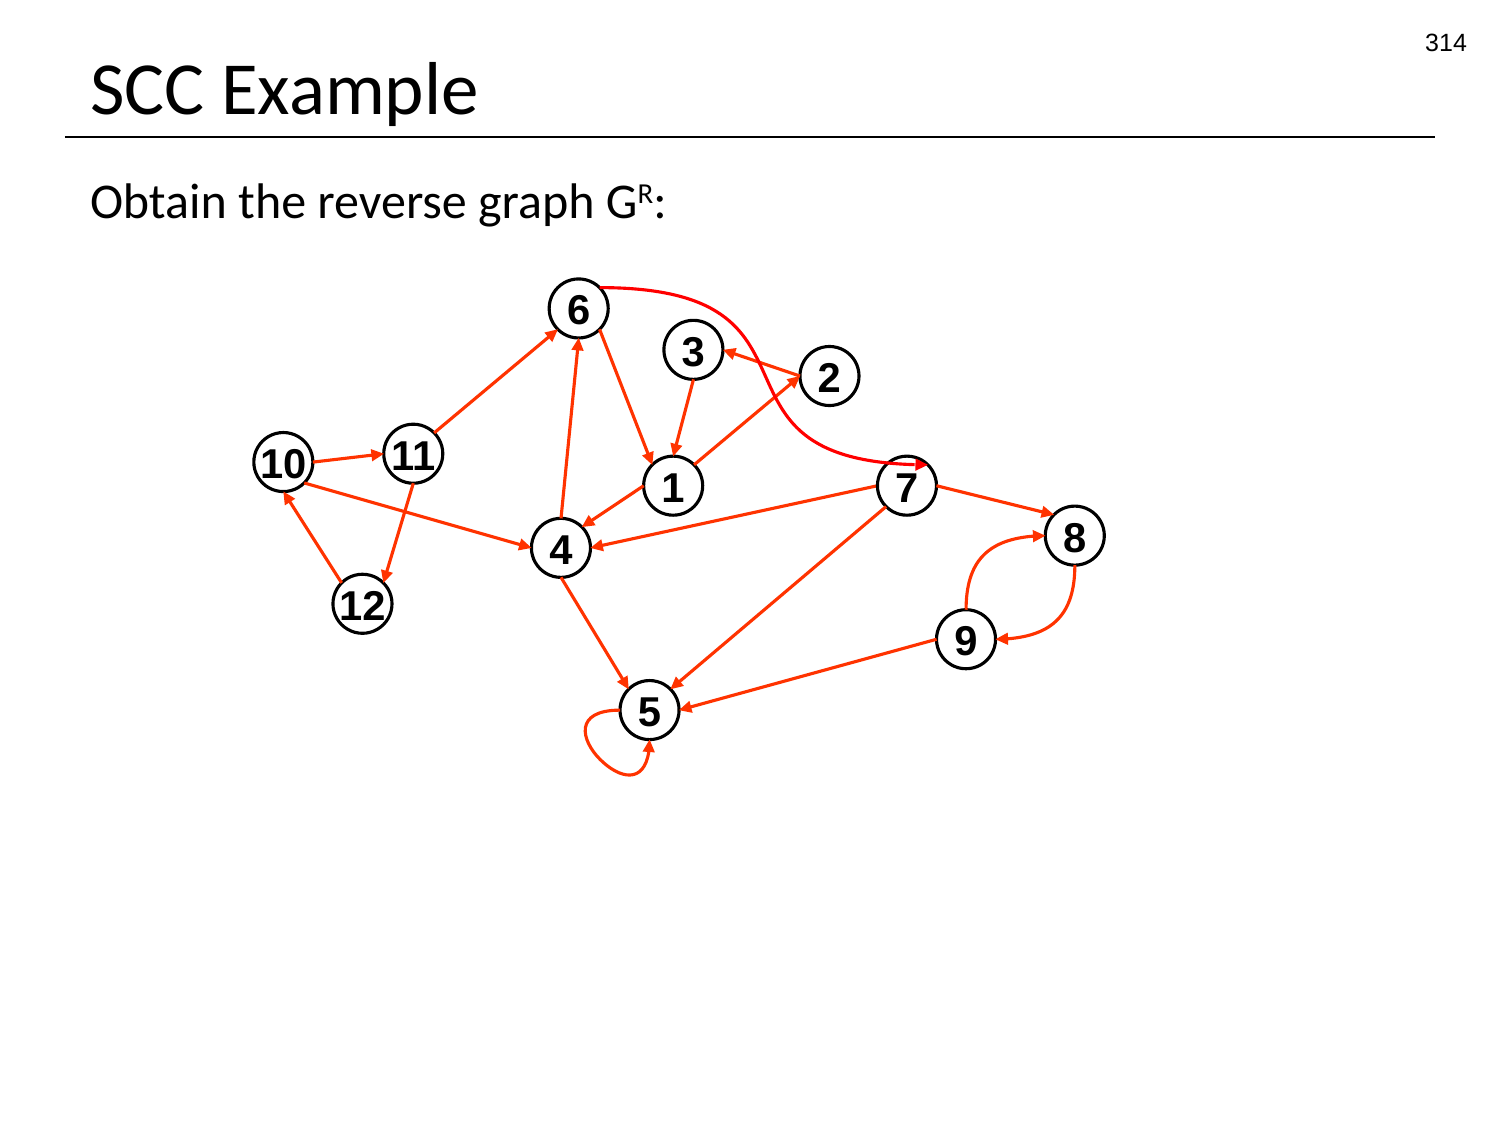

314
# SCC Example
Obtain the reverse graph GR:

6
3
2
11
10
1
7
8
4
12
9
5